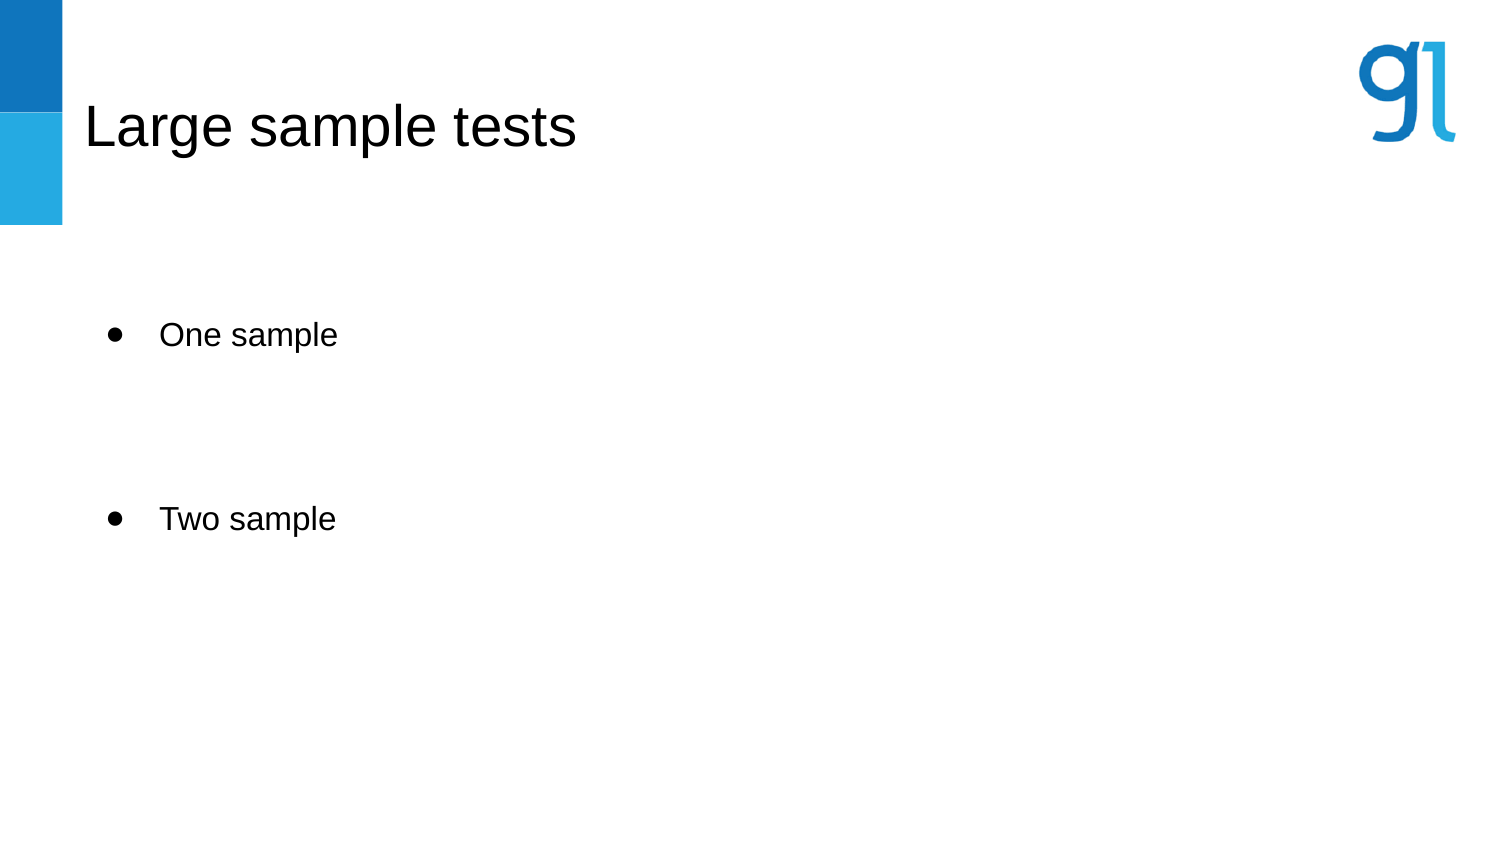

# Large sample tests
One sample
Two sample